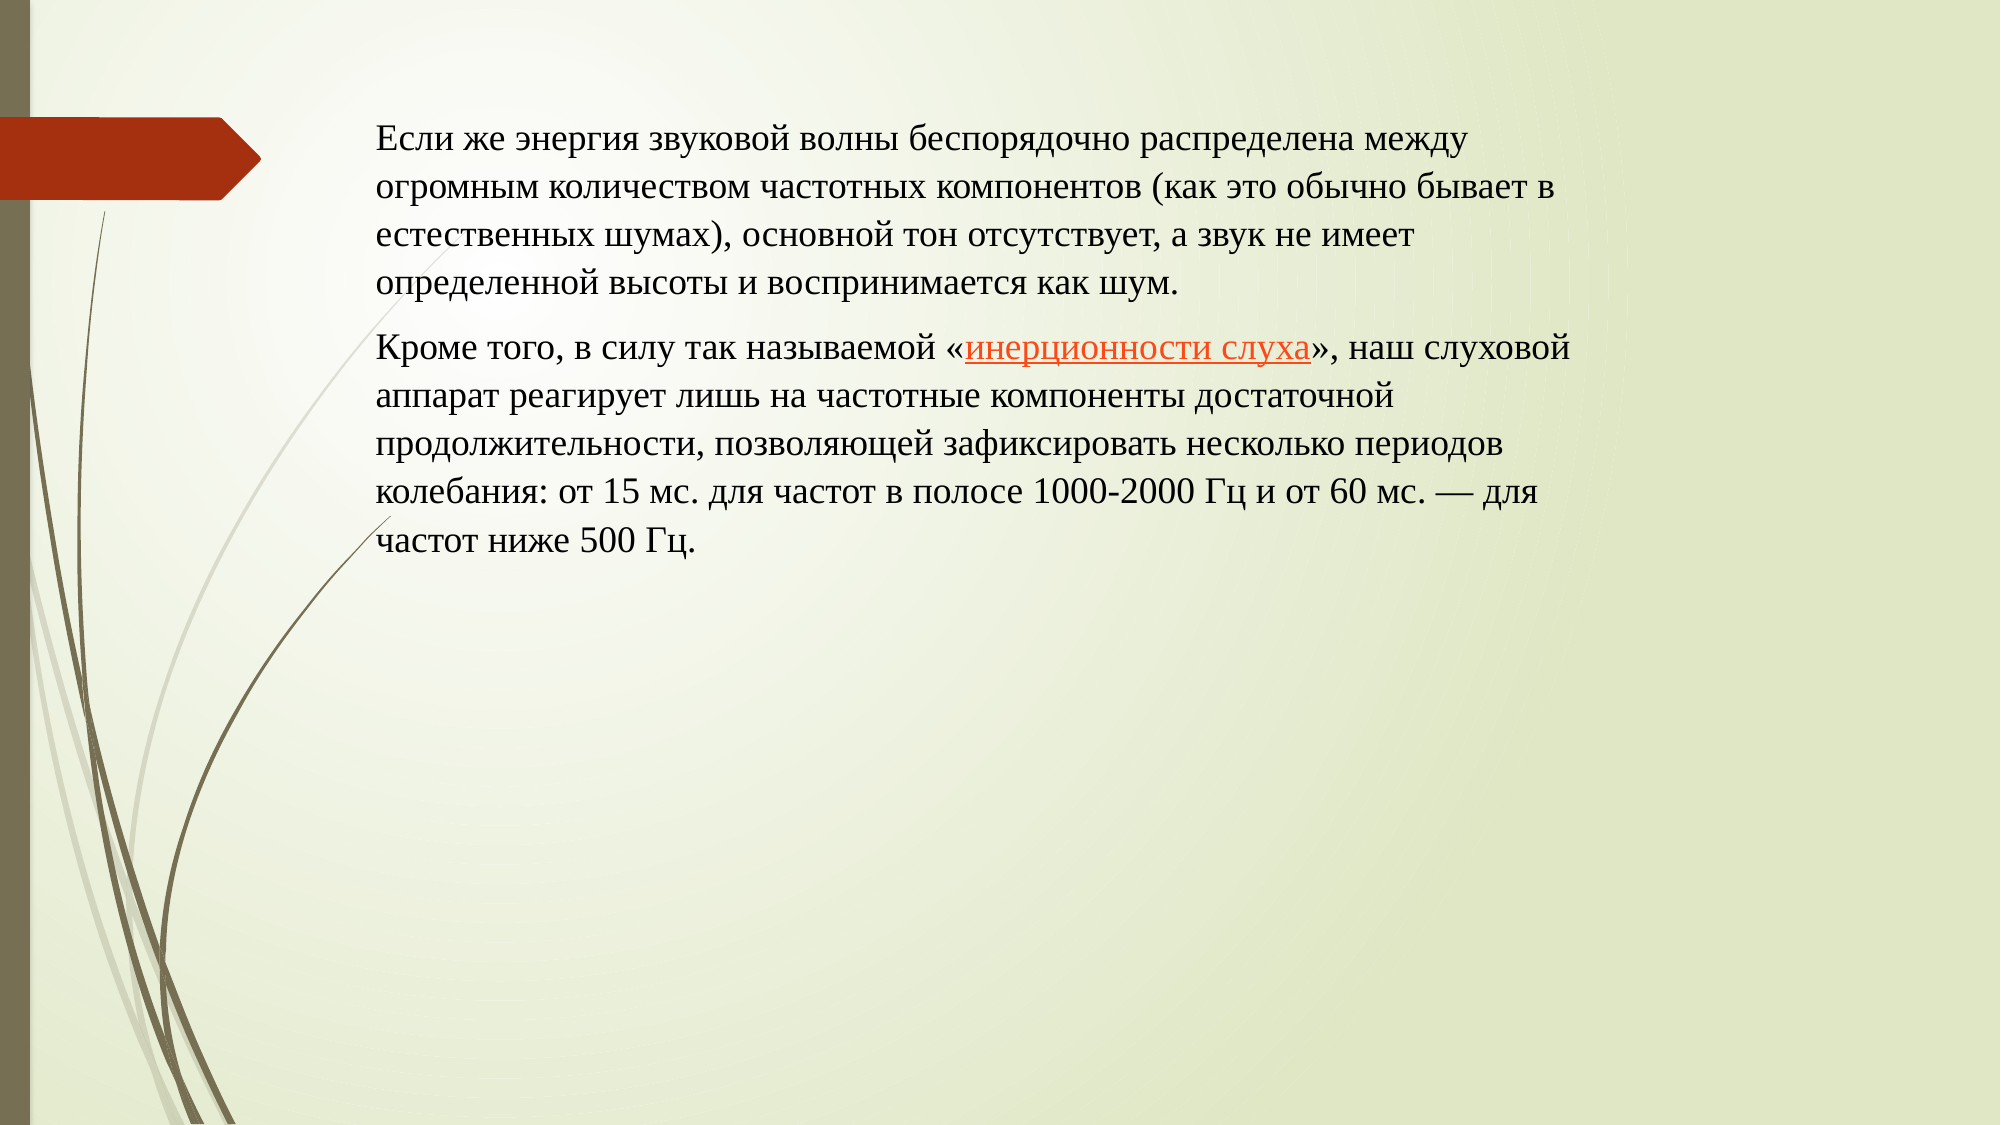

Если же энергия звуковой волны беспорядочно распределена между огромным количеством частотных компонентов (как это обычно бывает в естественных шумах), основной тон отсутствует, а звук не имеет определенной высоты и воспринимается как шум.
Кроме того, в силу так называемой «инерционности слуха», наш слуховой аппарат реагирует лишь на частотные компоненты достаточной продолжительности, позволяющей зафиксировать несколько периодов колебания: от 15 мс. для частот в полосе 1000-2000 Гц и от 60 мс. — для частот ниже 500 Гц.